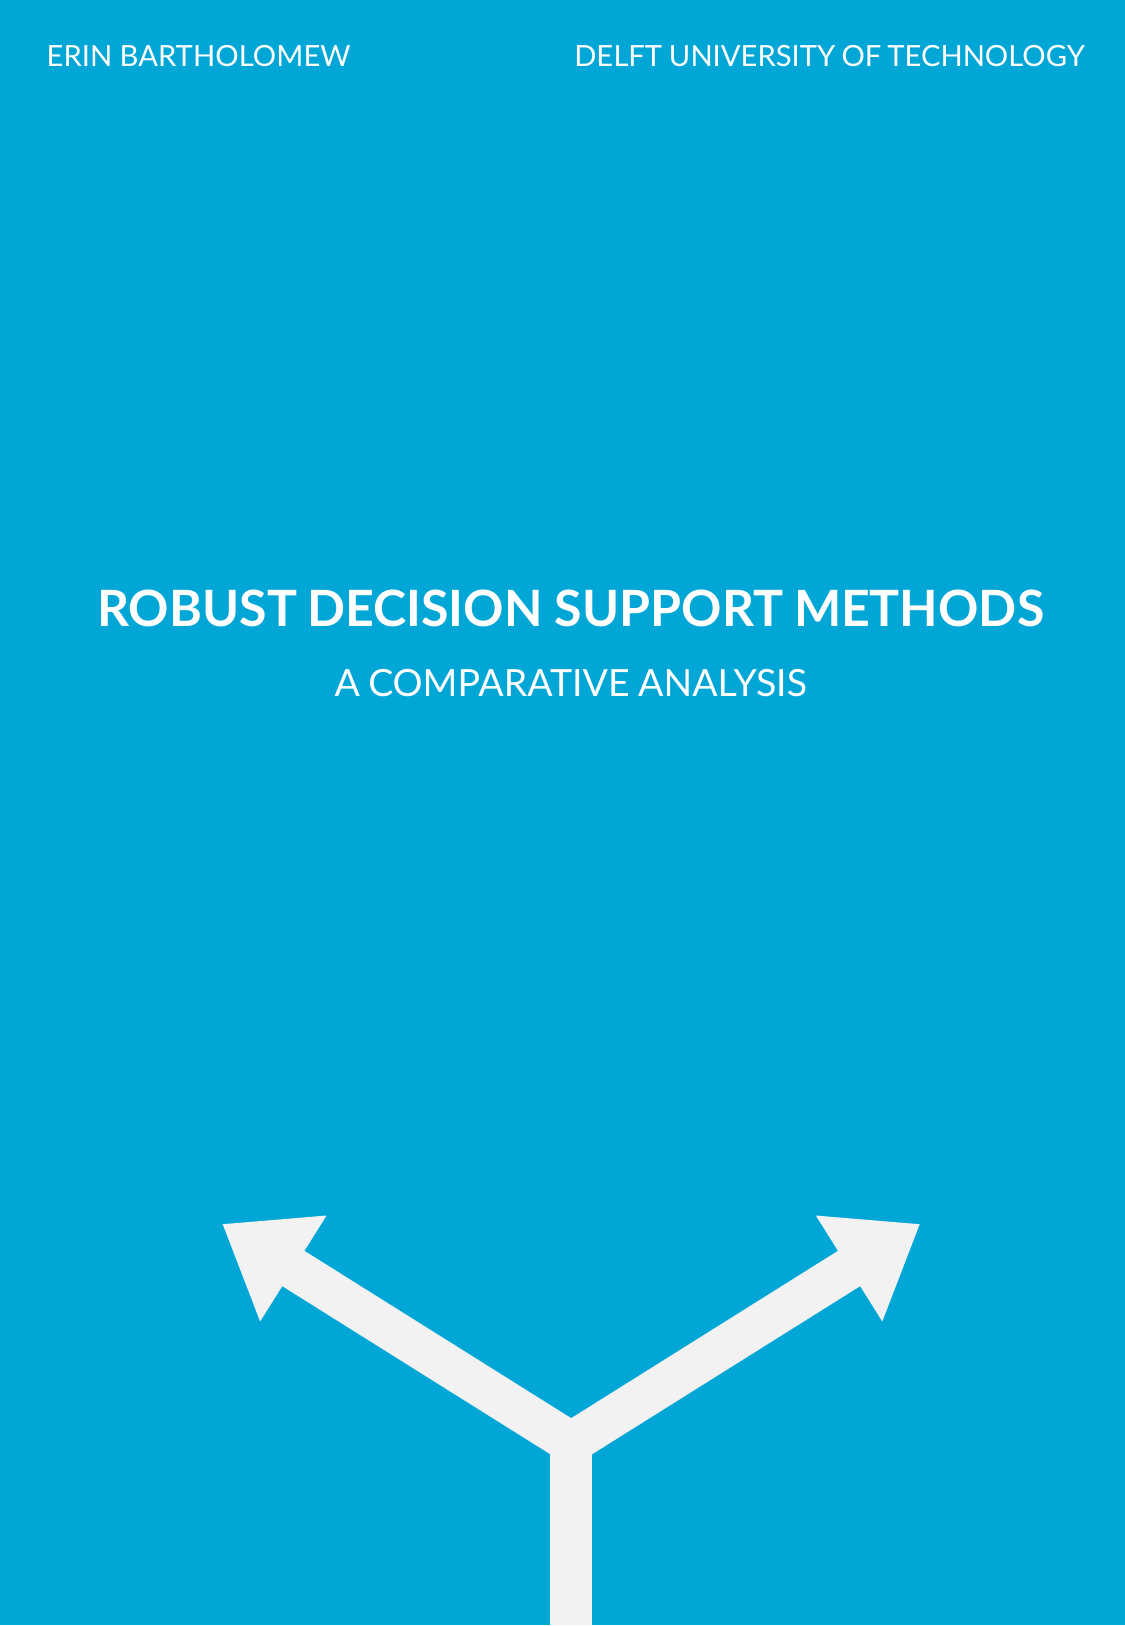

DELFT UNIVERSITY OF TECHNOLOGY
ERIN BARTHOLOMEW
ROBUST DECISION SUPPORT METHODS
A COMPARATIVE ANALYSIS